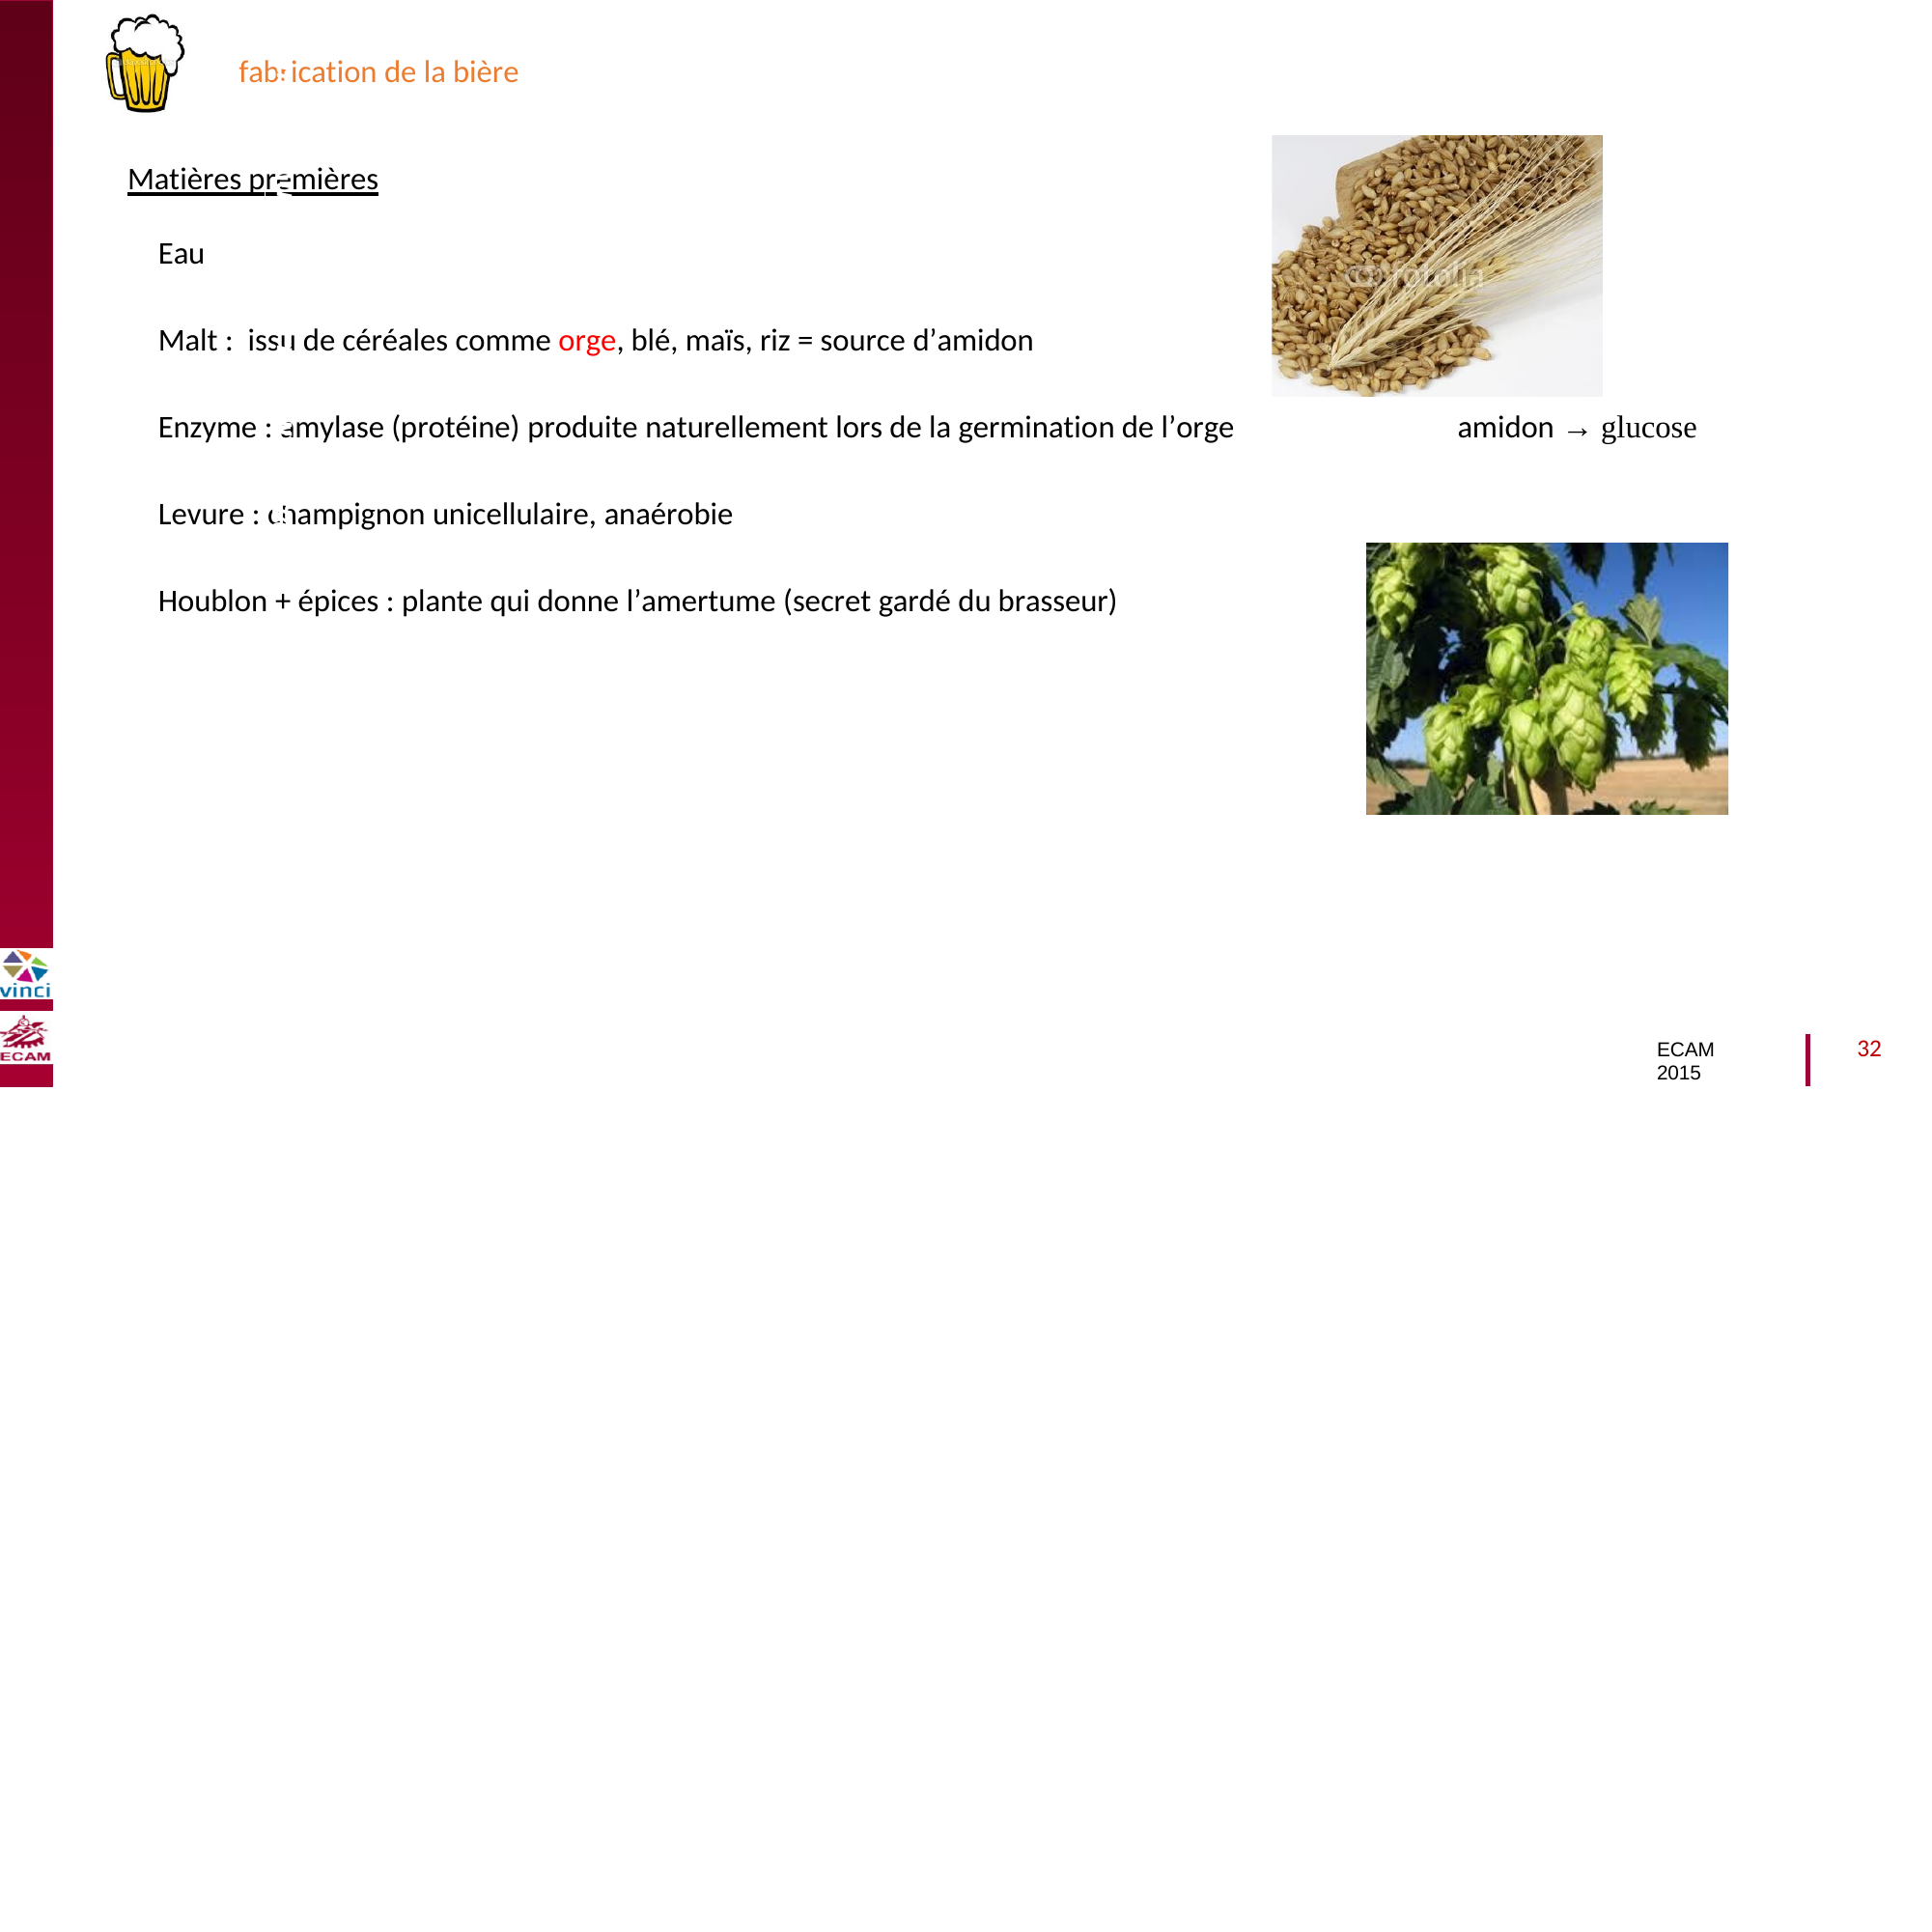

fabrication de la bière

Matières premières

Eau
B2040-Chimie du vivant et environnement
Malt :  issu de céréales comme orge, blé, maïs, riz = source d’amidon
amidon → glucose
Enzyme : amylase (protéine) produite naturellement lors de la germination de l’orge
Levure : champignon unicellulaire, anaérobie

Houblon + épices : plante qui donne l’amertume (secret gardé du brasseur)

32
ECAM 2015